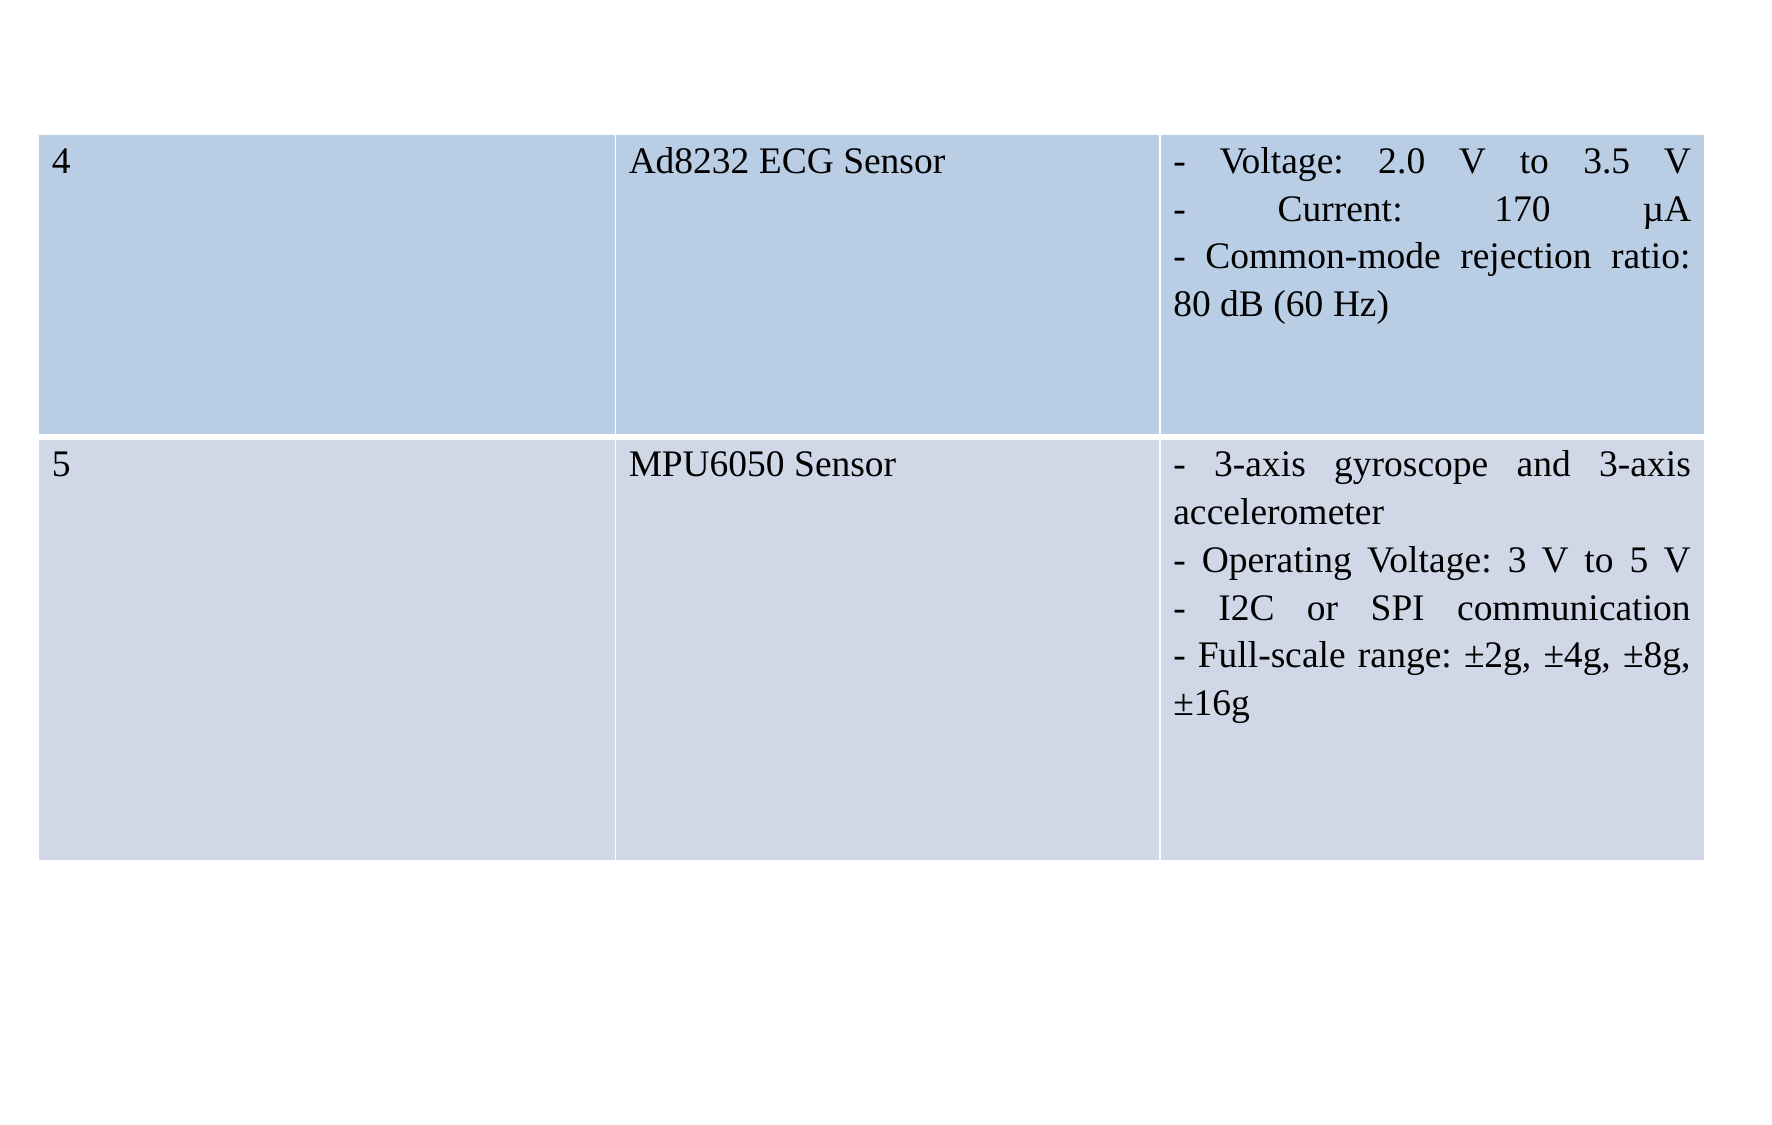

| 4 | Ad8232 ECG Sensor | - Voltage: 2.0 V to 3.5 V - Current: 170 µA - Common-mode rejection ratio: 80 dB (60 Hz) |
| --- | --- | --- |
| 5 | MPU6050 Sensor | - 3-axis gyroscope and 3-axis accelerometer - Operating Voltage: 3 V to 5 V - I2C or SPI communication - Full-scale range: ±2g, ±4g, ±8g, ±16g |